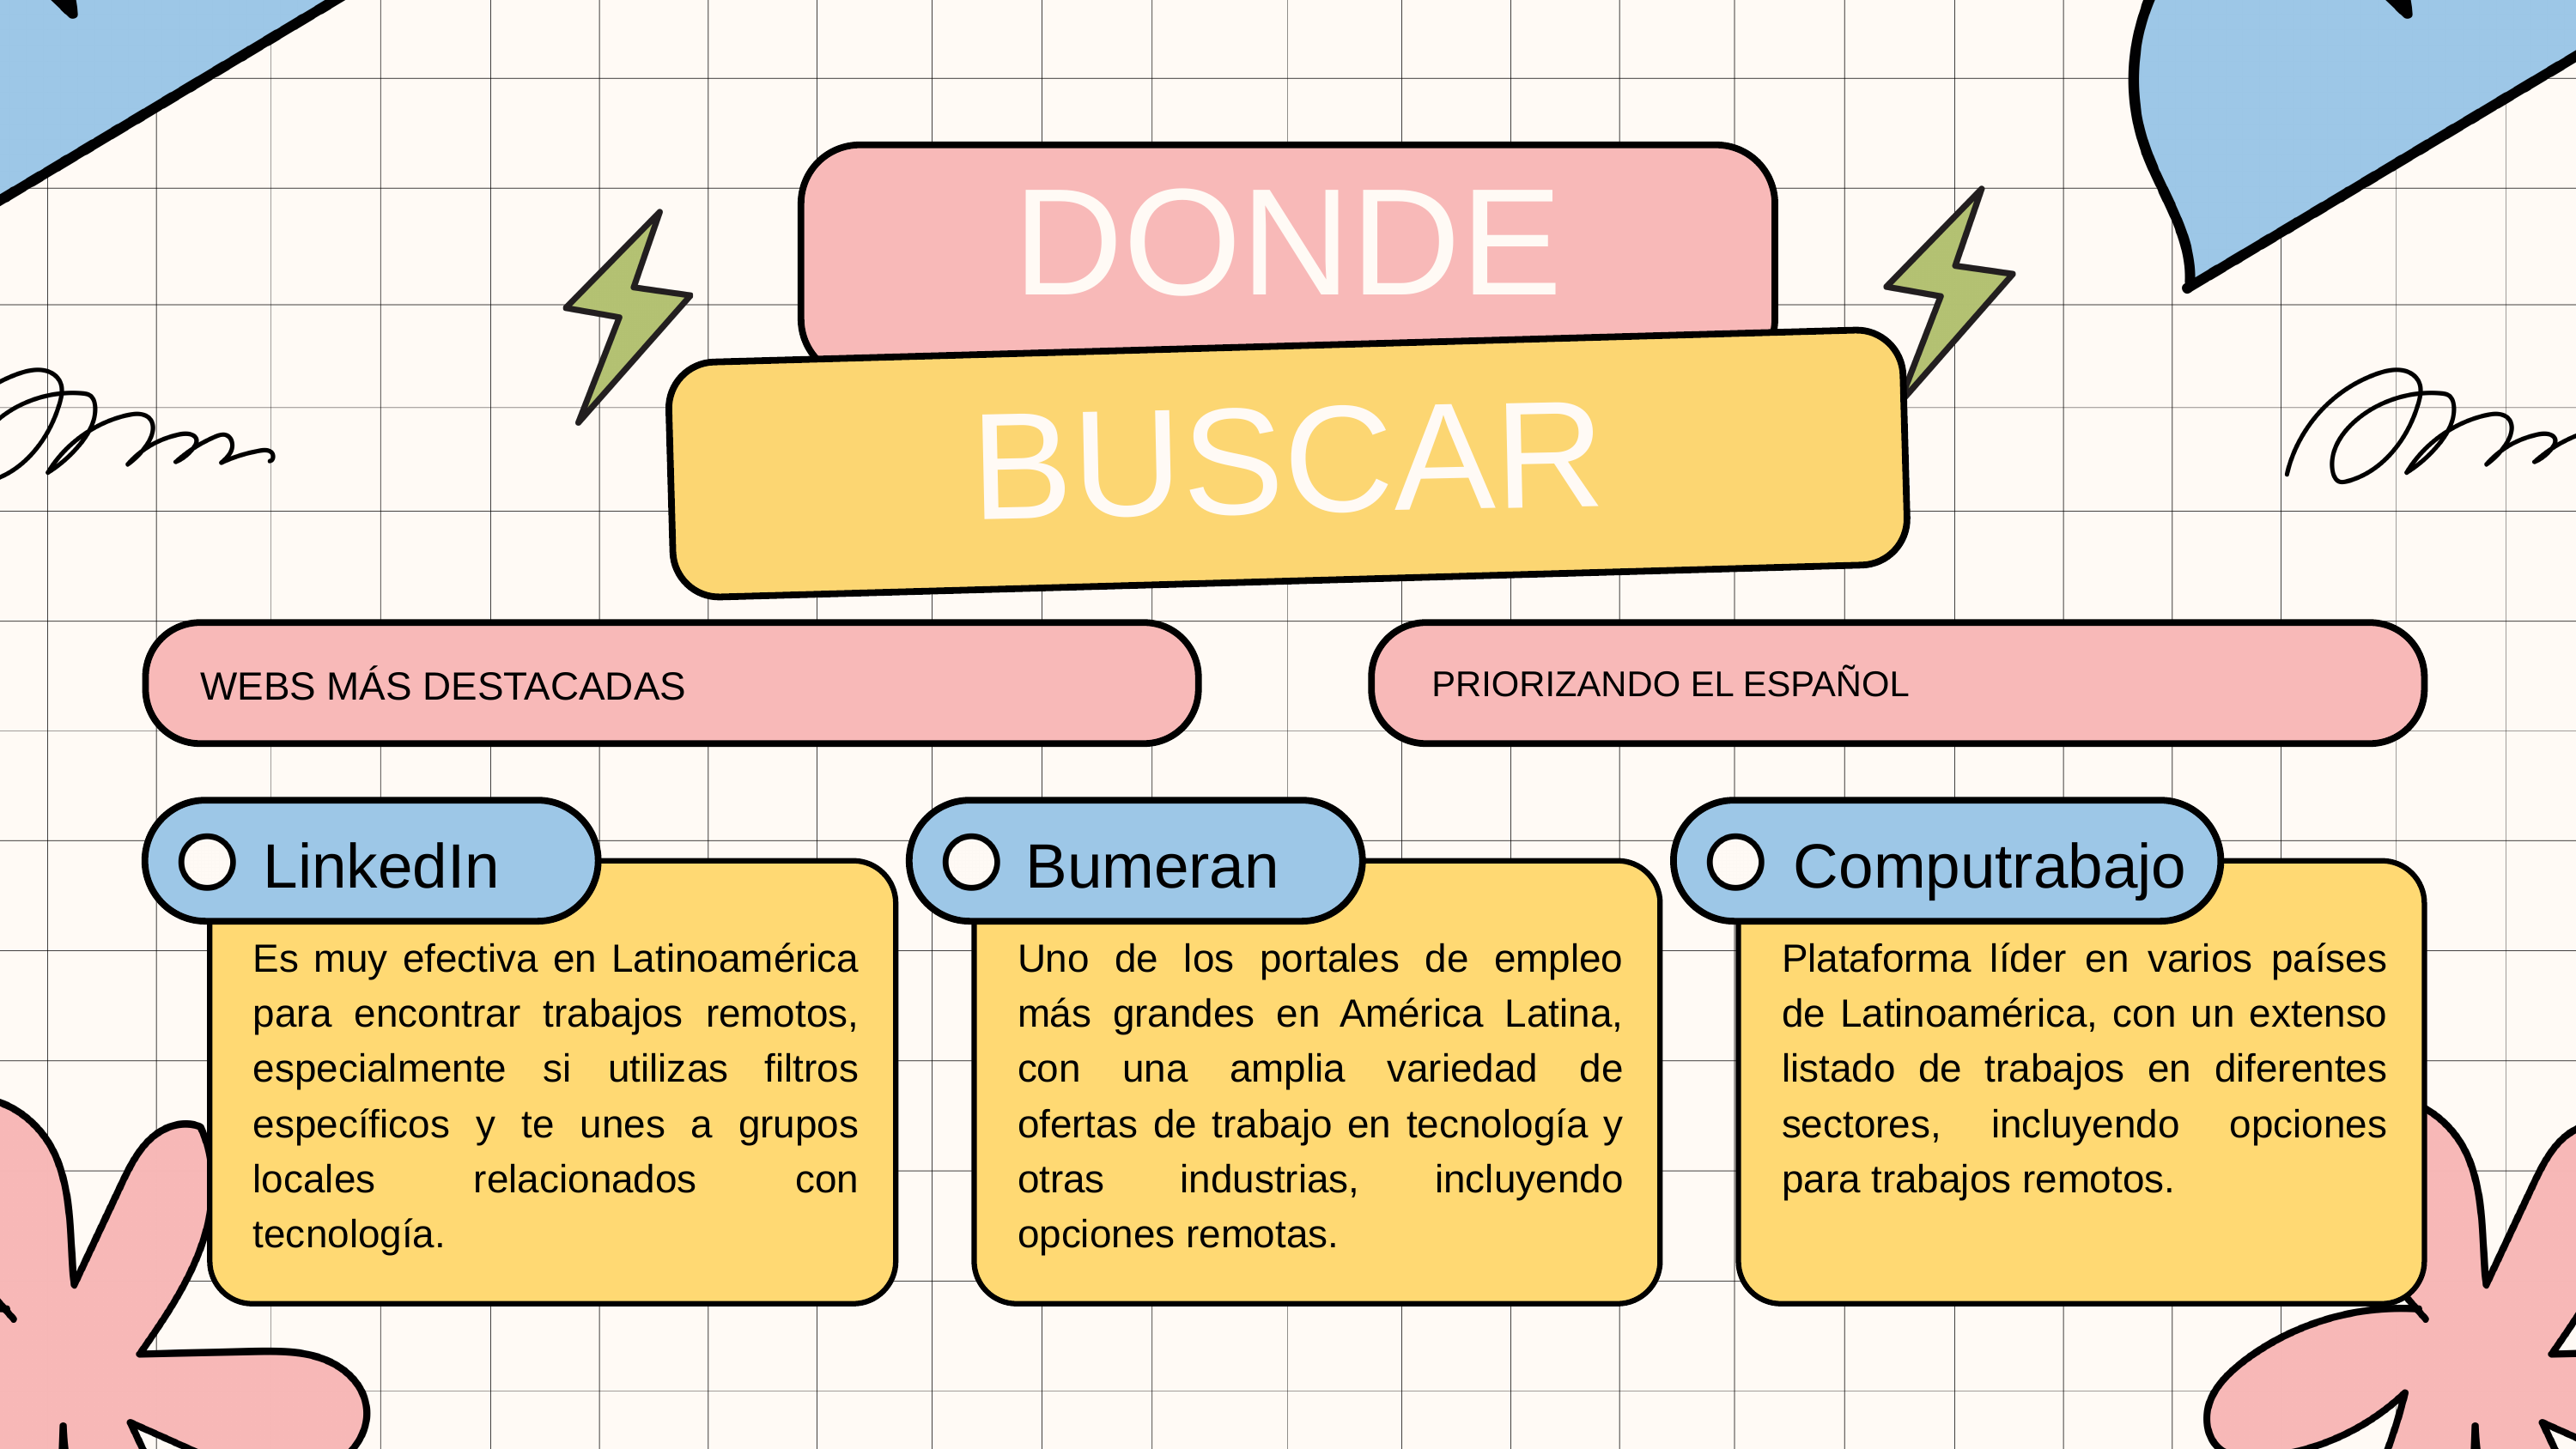

DONDE

BUSCAR

WEBS MÁS DESTACADAS
PRIORIZANDO EL ESPAÑOL

LinkedIn
Bumeran
Computrabajo

Es muy efectiva en Latinoamérica para encontrar trabajos remotos, especialmente si utilizas filtros específicos y te unes a grupos locales relacionados con tecnología.
Uno de los portales de empleo más grandes en América Latina, con una amplia variedad de ofertas de trabajo en tecnología y otras industrias, incluyendo opciones remotas.
Plataforma líder en varios países de Latinoamérica, con un extenso listado de trabajos en diferentes sectores, incluyendo opciones para trabajos remotos.